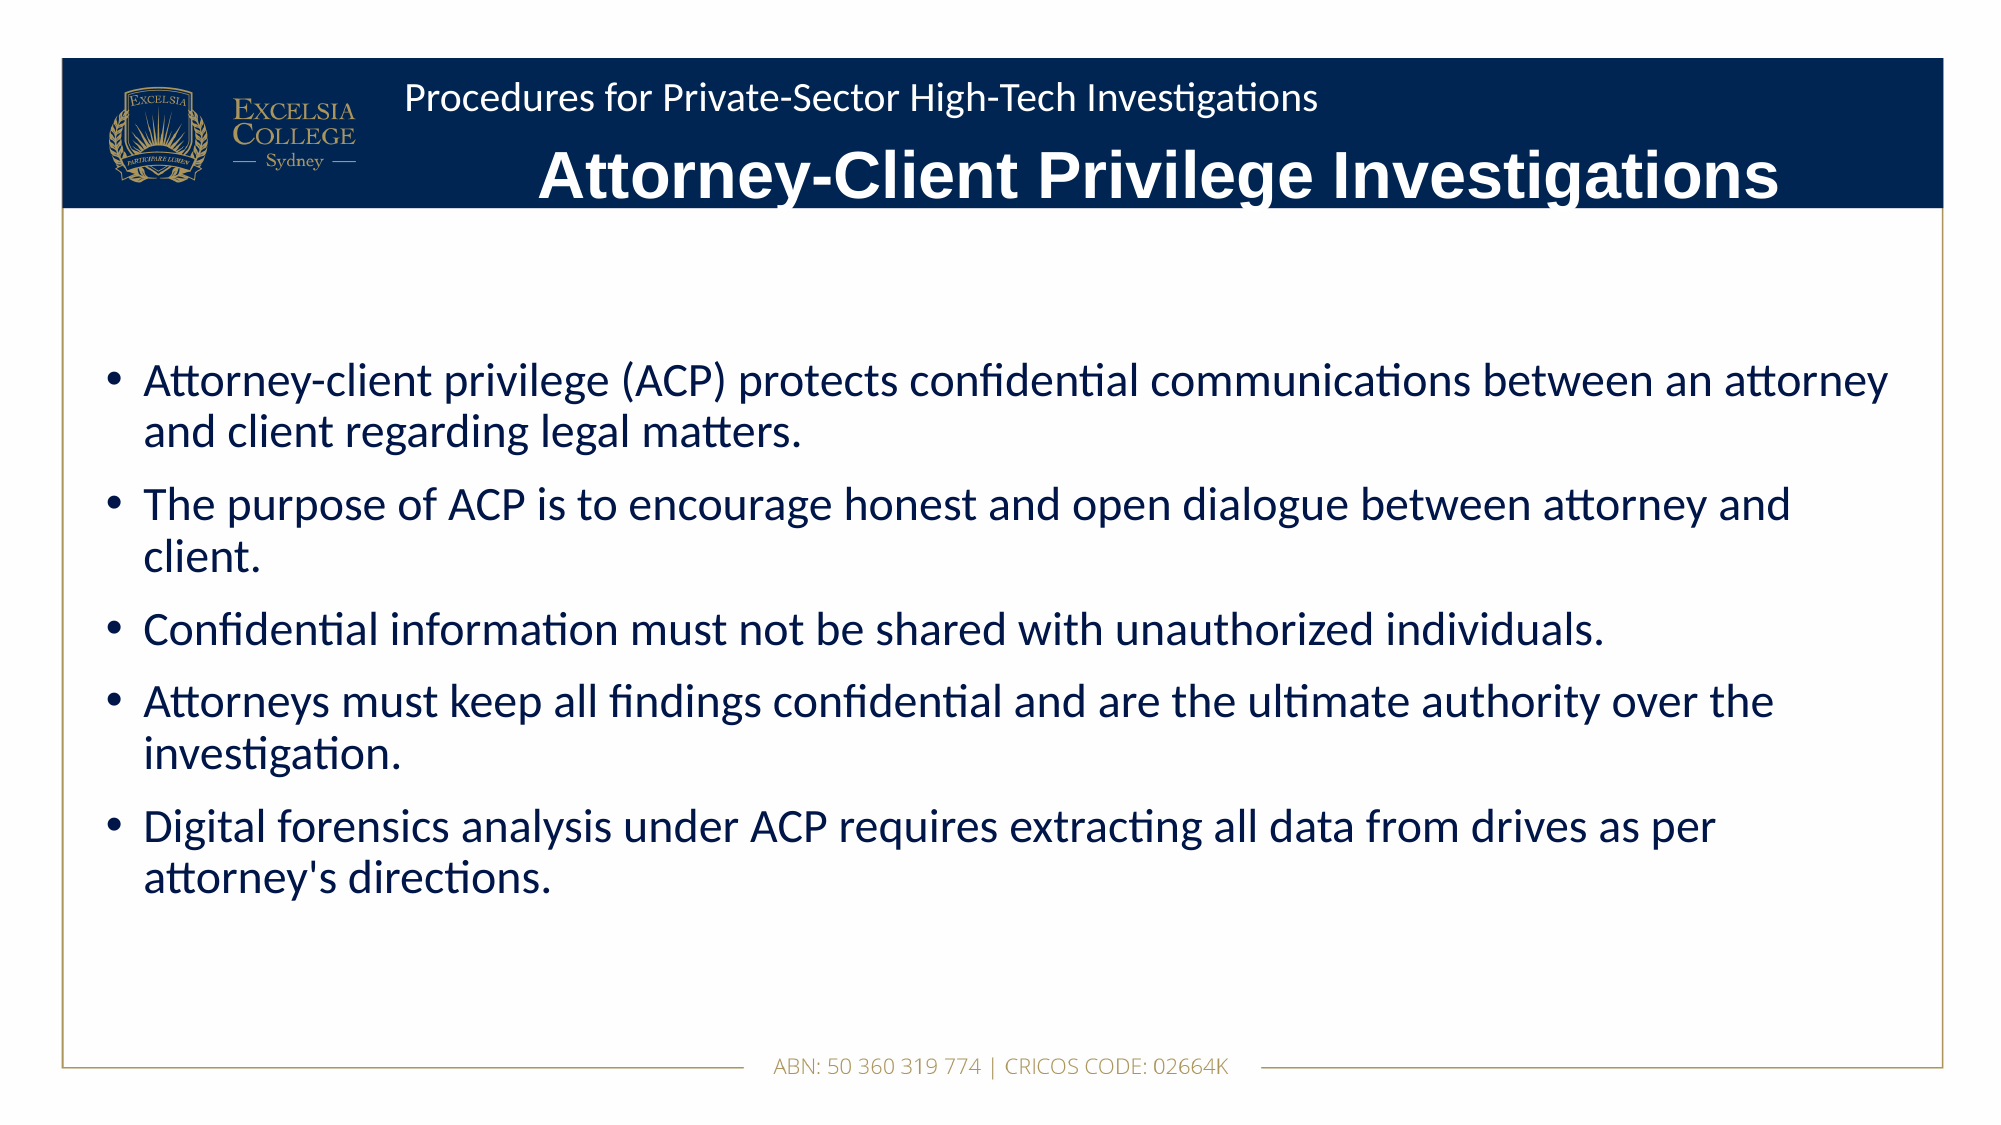

# Procedures for Private-Sector High-Tech Investigations
Attorney-Client Privilege Investigations
Attorney-client privilege (ACP) protects confidential communications between an attorney and client regarding legal matters.
The purpose of ACP is to encourage honest and open dialogue between attorney and client.
Confidential information must not be shared with unauthorized individuals.
Attorneys must keep all findings confidential and are the ultimate authority over the investigation.
Digital forensics analysis under ACP requires extracting all data from drives as per attorney's directions.